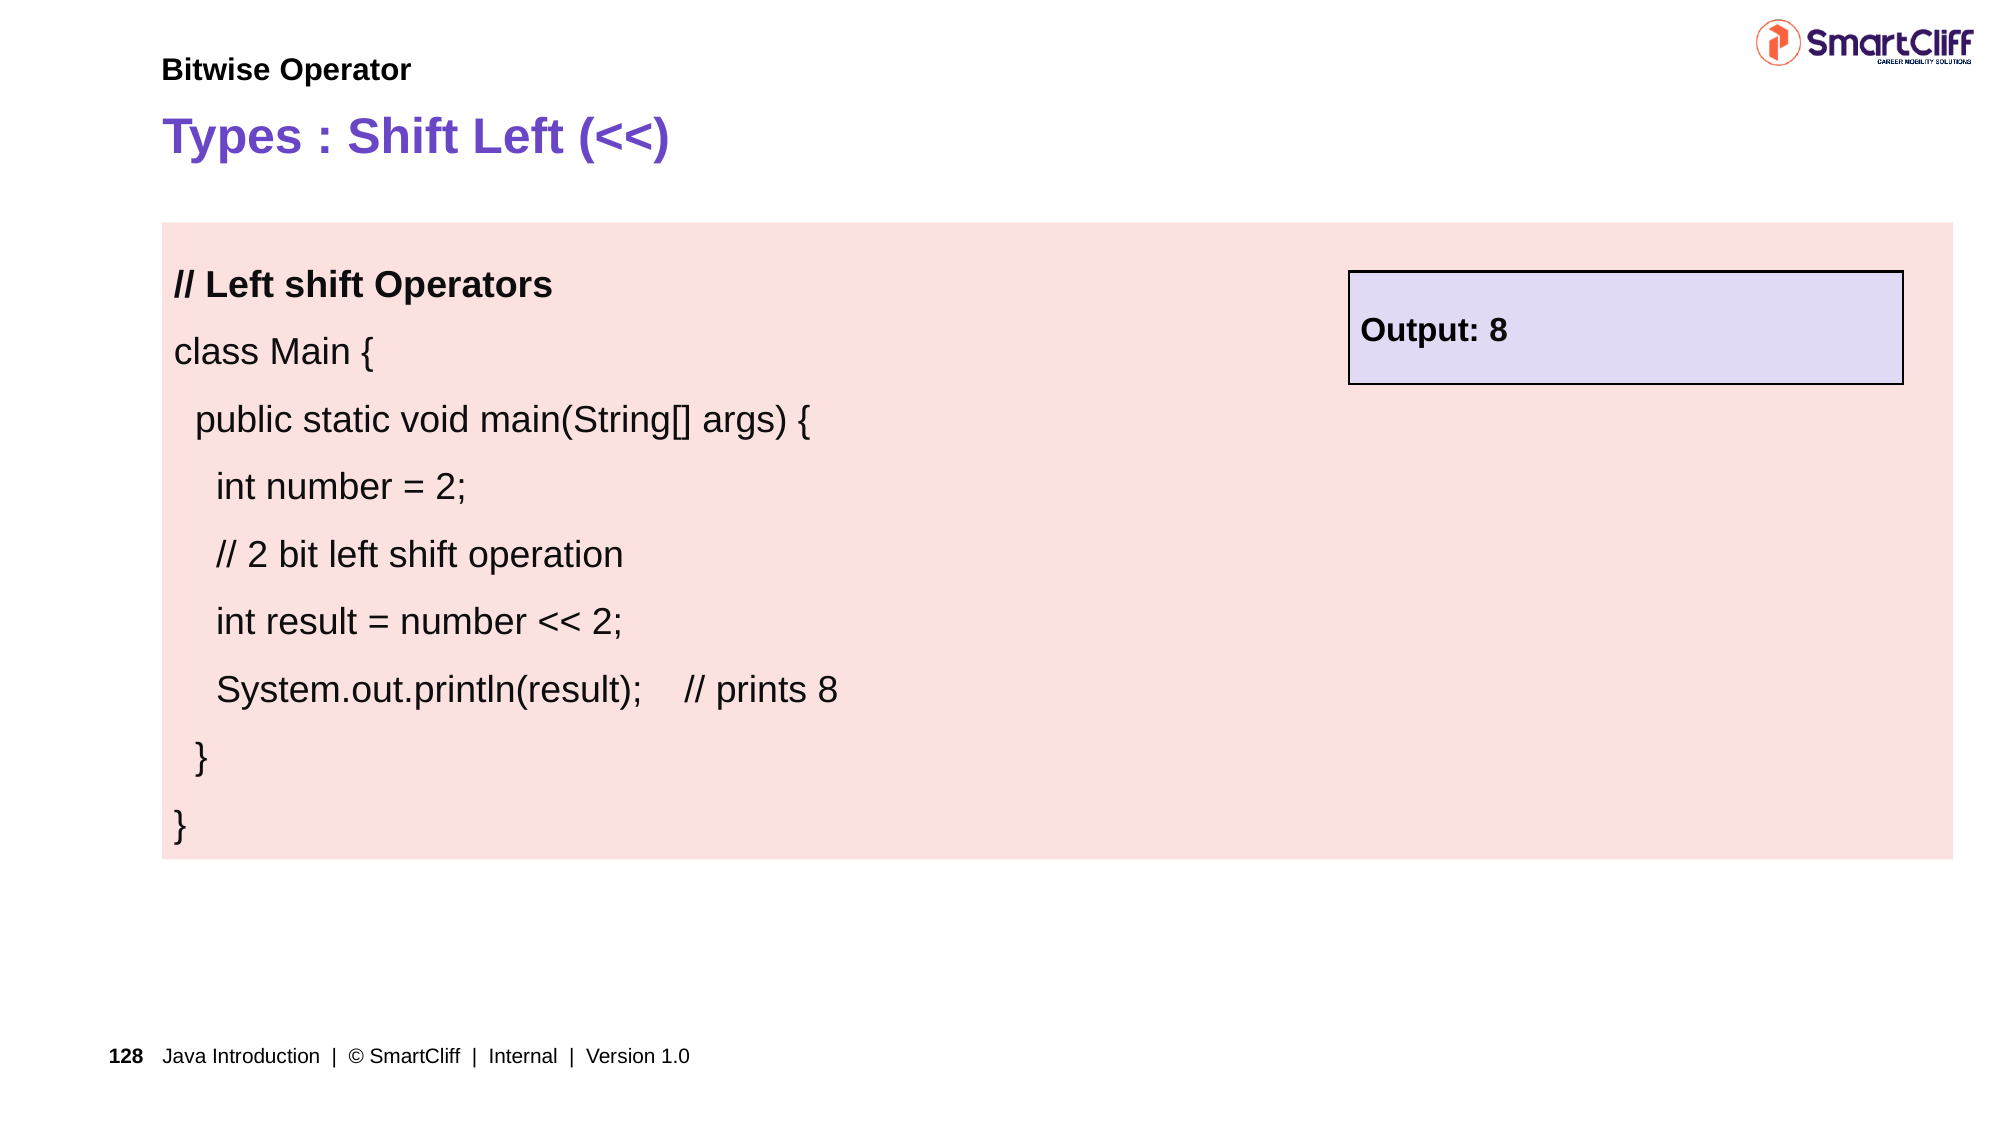

Bitwise Operator
# Types : Shift Left (<<)
// Left shift Operators
class Main {
  public static void main(String[] args) {
    int number = 2;
    // 2 bit left shift operation
    int result = number << 2;
    System.out.println(result);    // prints 8
  }
}
Output: 8
Java Introduction  |  © SmartCliff  |  Internal  |  Version 1.0
128